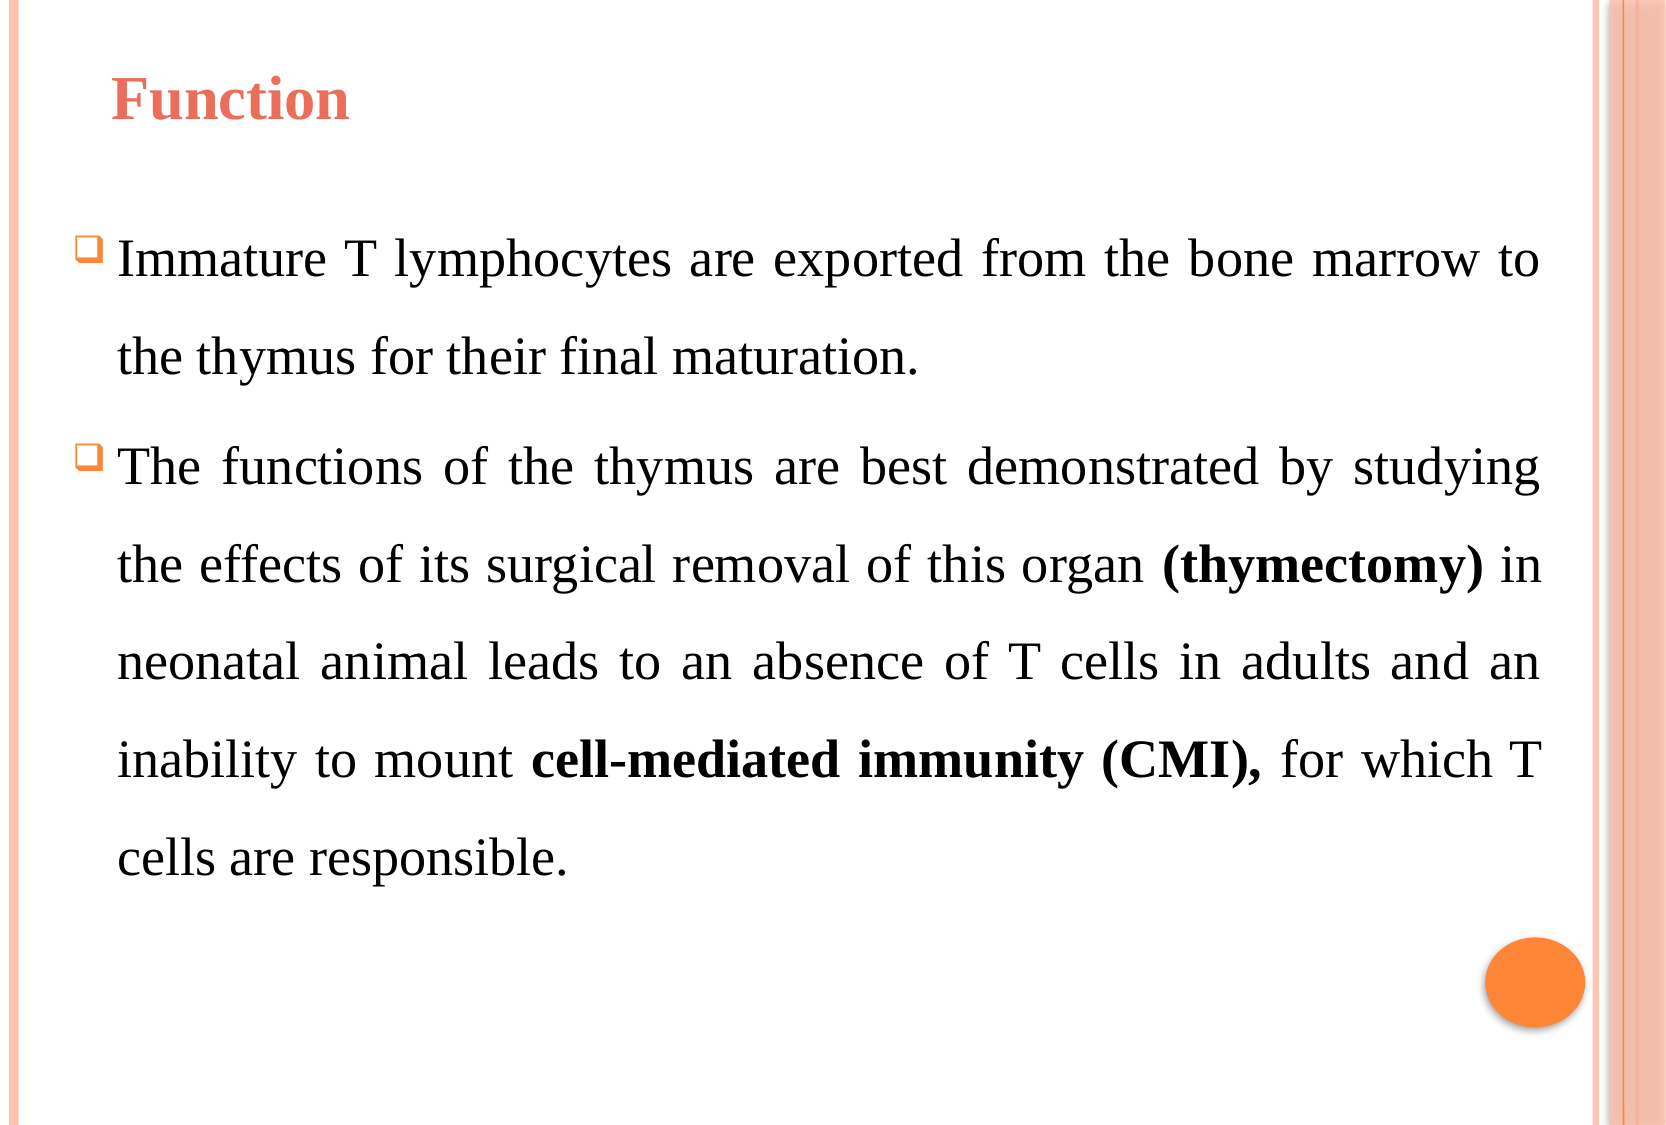

Function
Immature T lymphocytes are exported from the bone marrow to the thymus for their final maturation.
The functions of the thymus are best demonstrated by studying the effects of its surgical removal of this organ (thymectomy) in neonatal animal leads to an absence of T cells in adults and an inability to mount cell-mediated immunity (CMI), for which T cells are responsible.